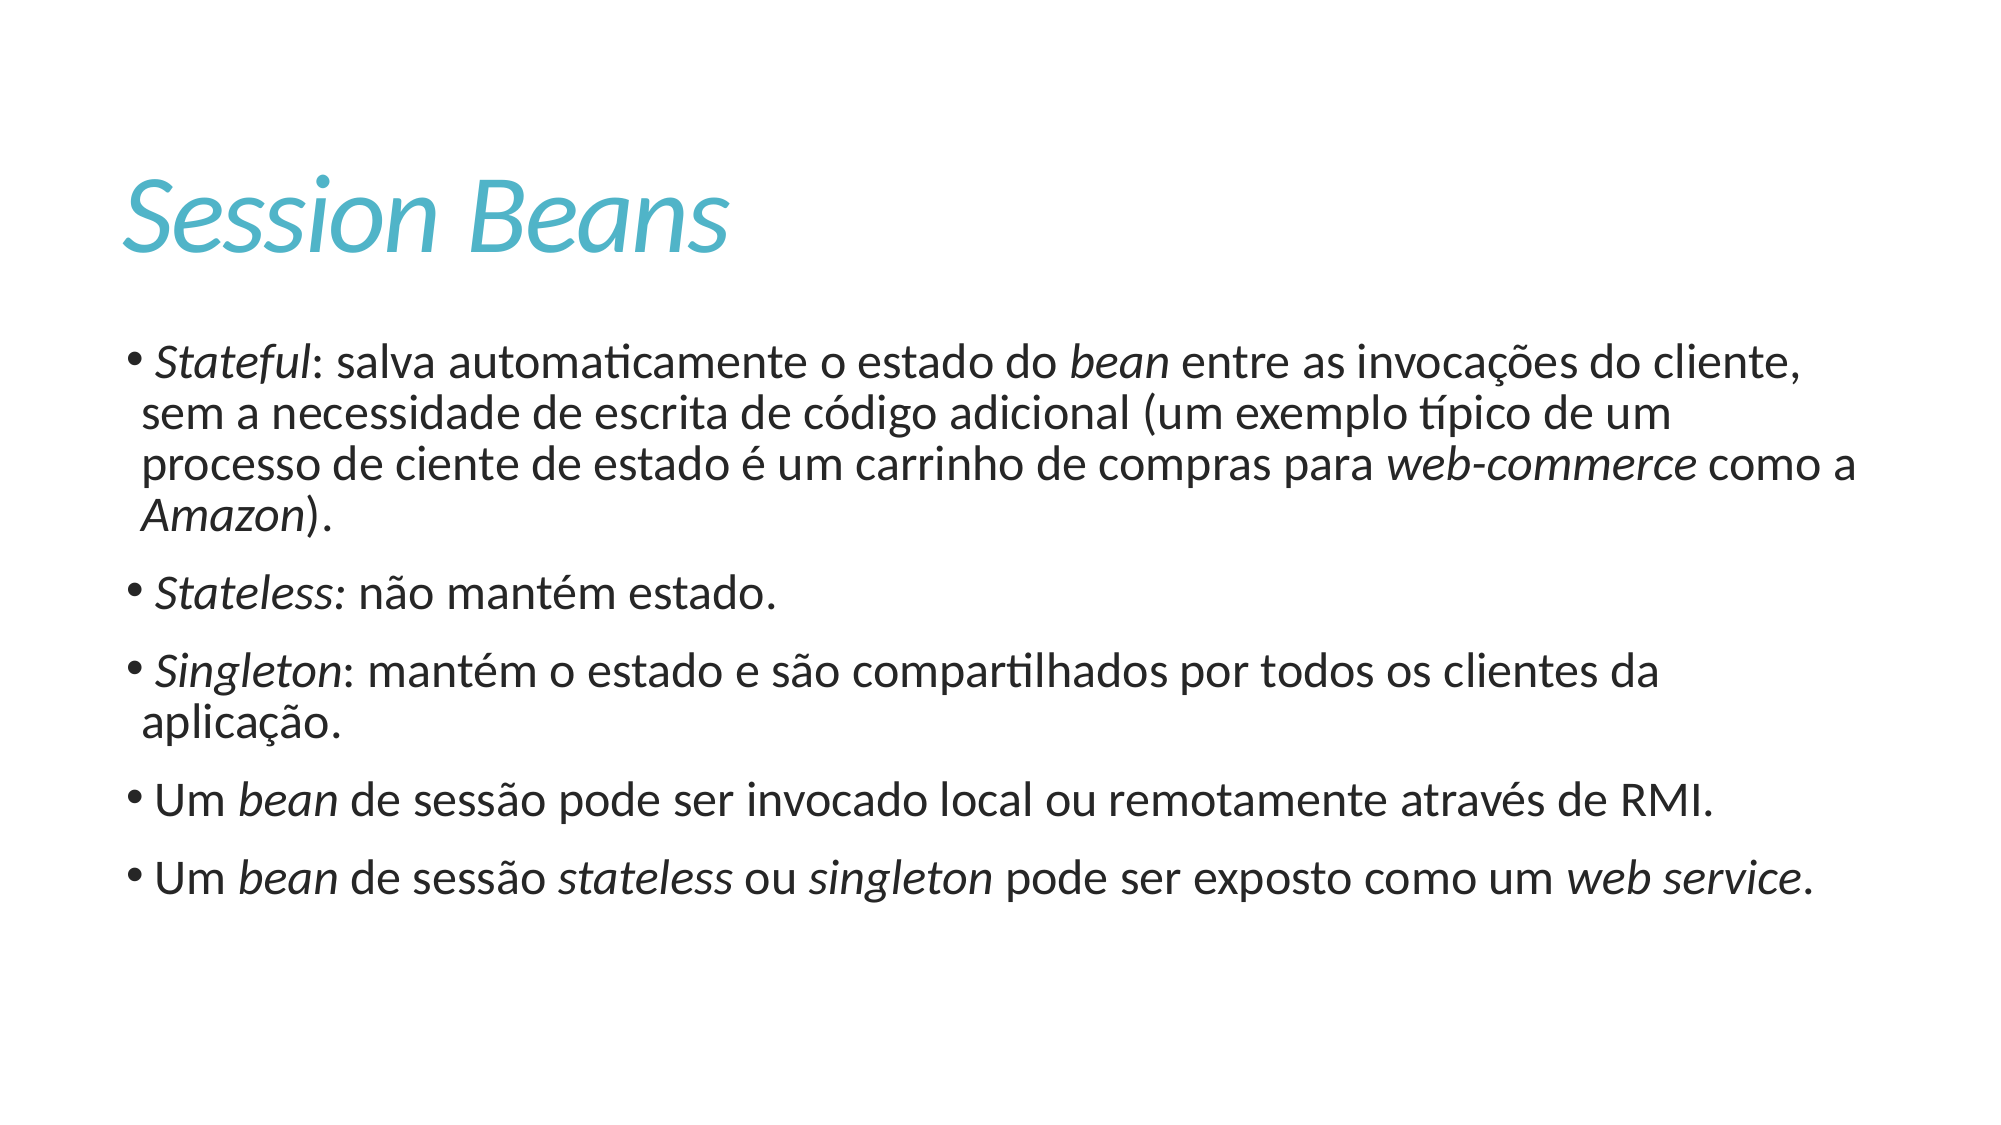

# Session Beans
 Stateful: salva automaticamente o estado do bean entre as invocações do cliente, sem a necessidade de escrita de código adicional (um exemplo típico de um processo de ciente de estado é um carrinho de compras para web-commerce como a Amazon).
 Stateless: não mantém estado.
 Singleton: mantém o estado e são compartilhados por todos os clientes da aplicação.
 Um bean de sessão pode ser invocado local ou remotamente através de RMI.
 Um bean de sessão stateless ou singleton pode ser exposto como um web service.